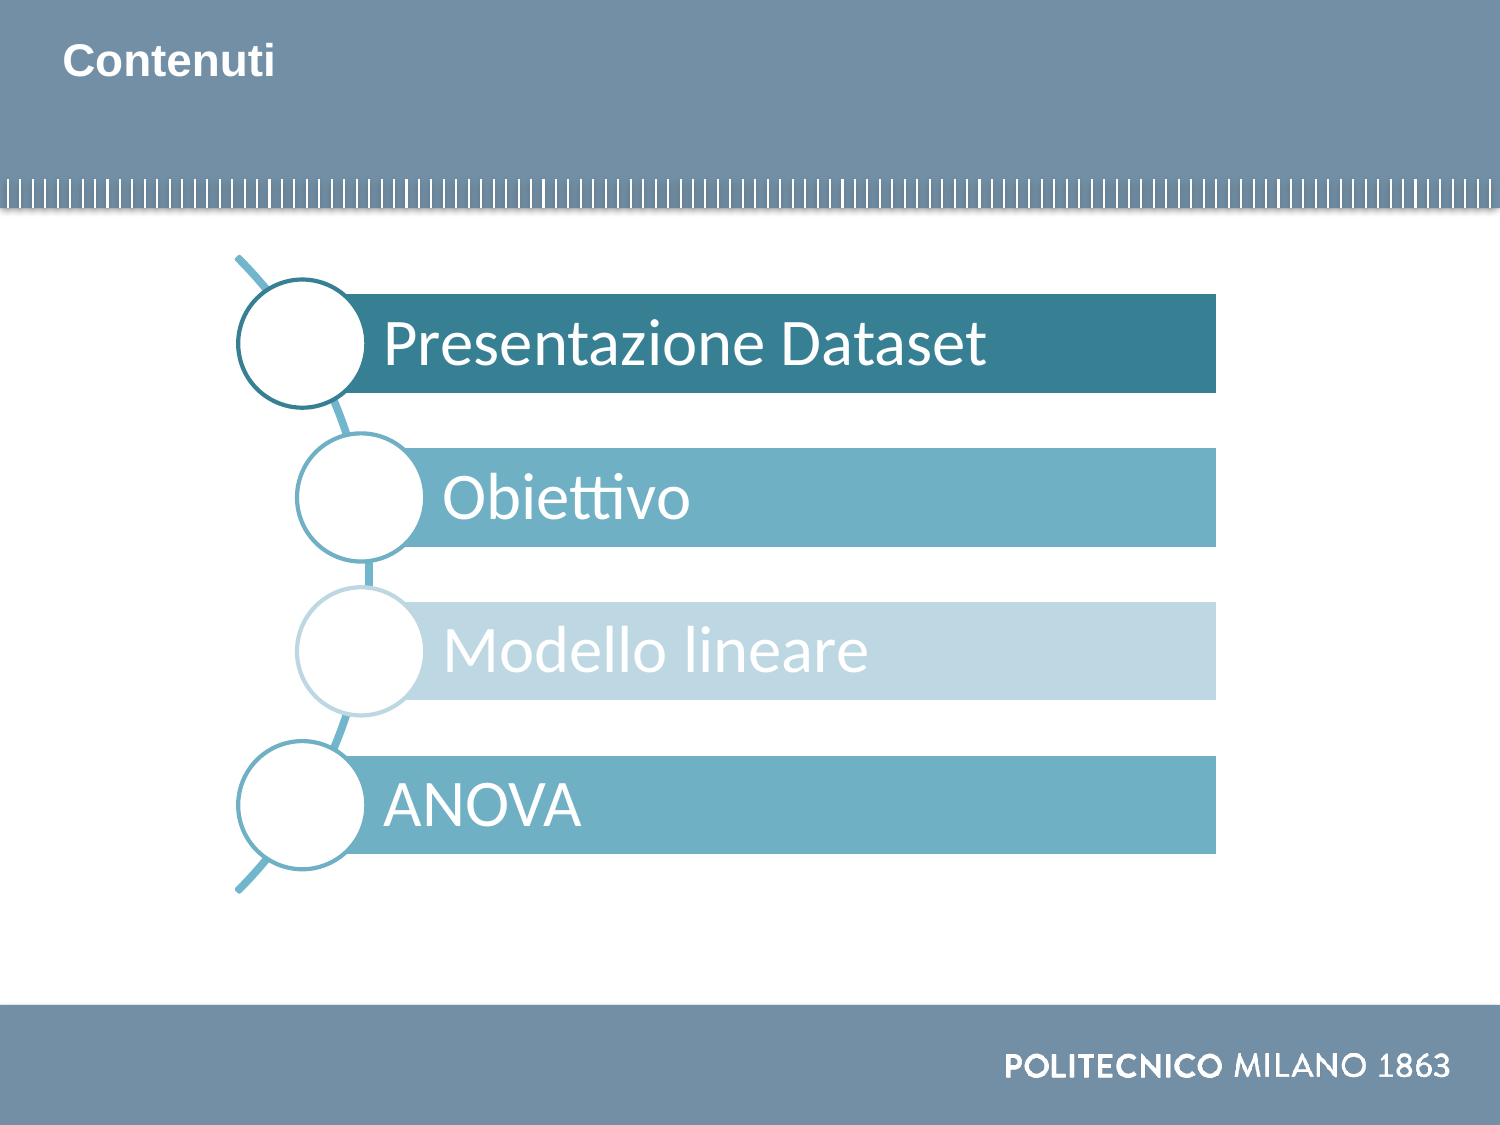

# Contenuti
Presentazione Dataset
Obiettivo
Modello lineare
ANOVA